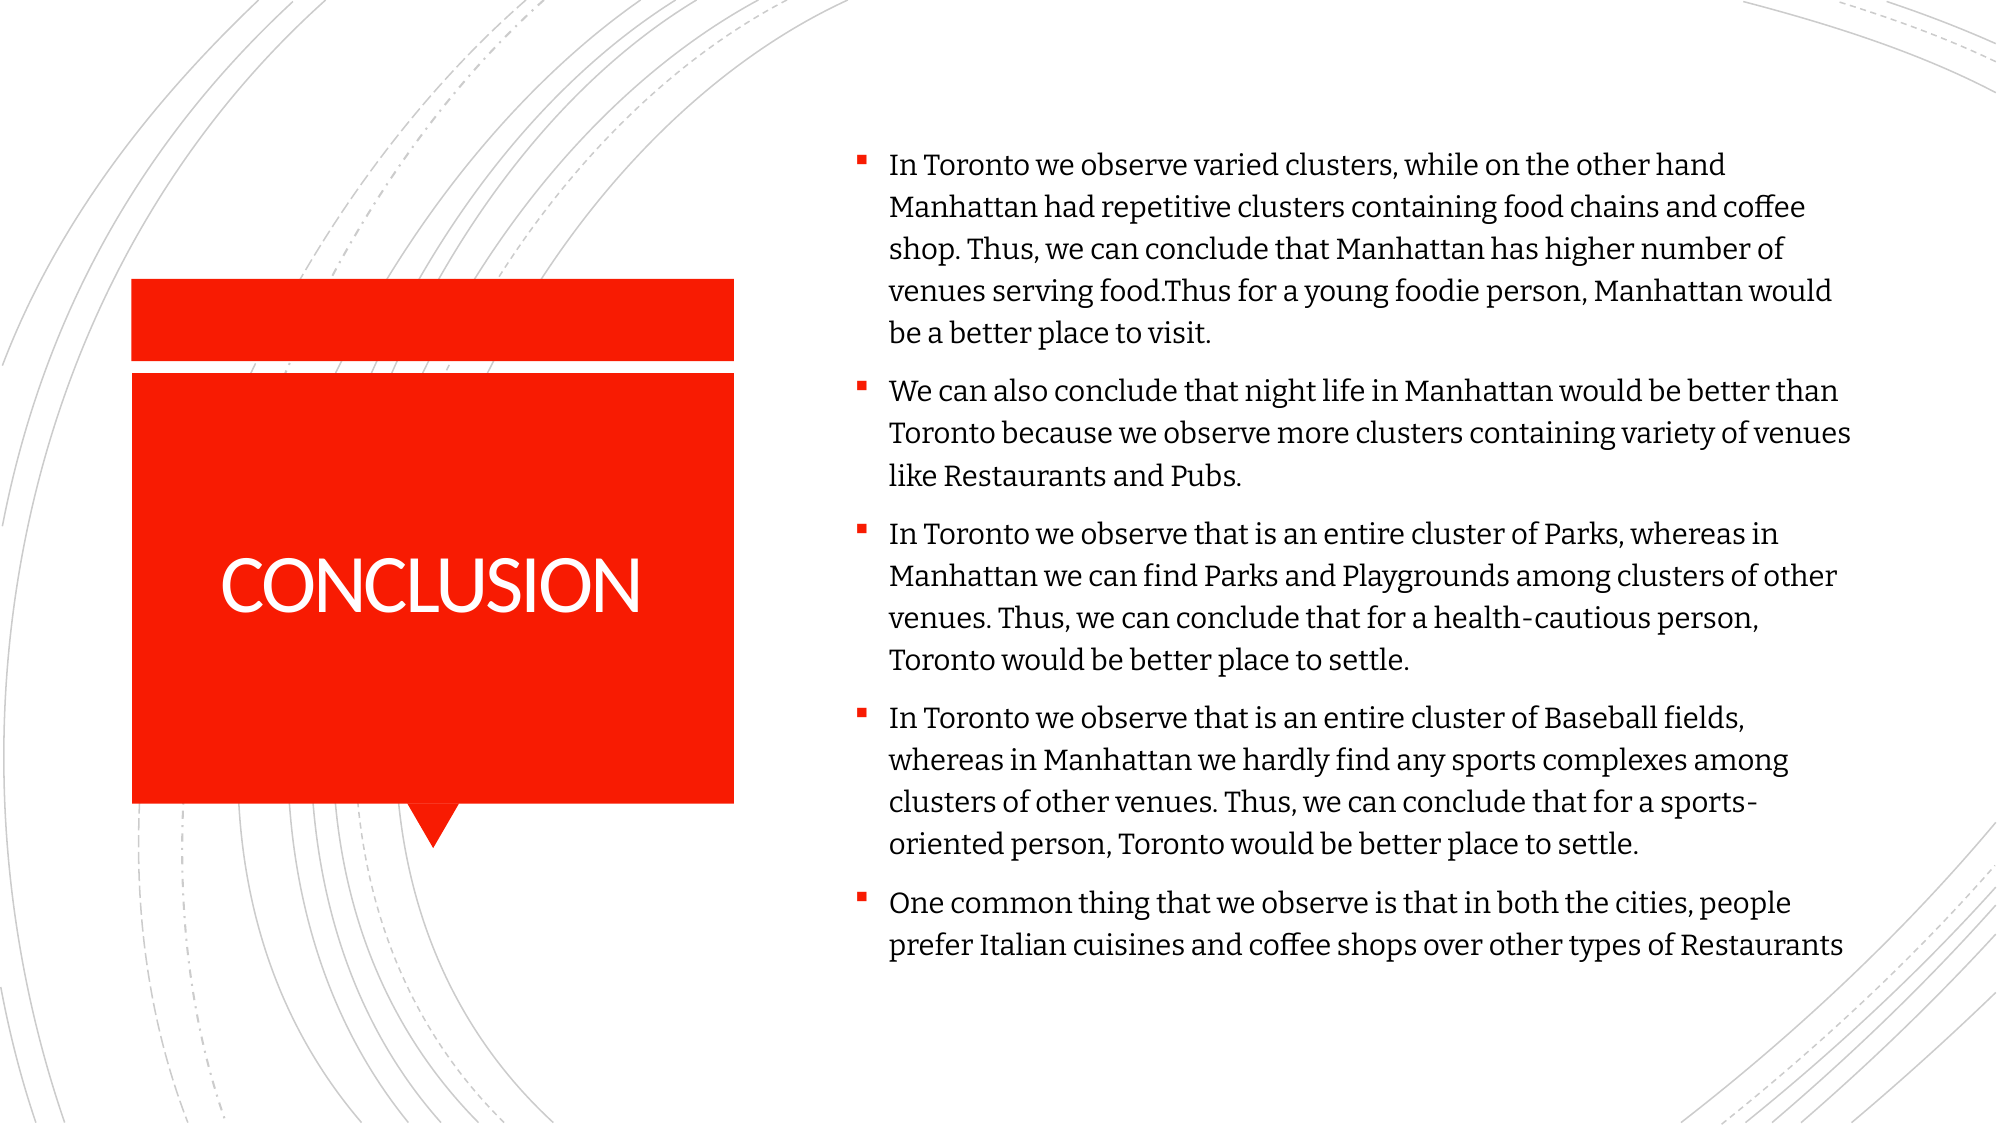

In Toronto we observe varied clusters, while on the other hand Manhattan had repetitive clusters containing food chains and coffee shop. Thus, we can conclude that Manhattan has higher number of venues serving food.Thus for a young foodie person, Manhattan would be a better place to visit.
We can also conclude that night life in Manhattan would be better than Toronto because we observe more clusters containing variety of venues like Restaurants and Pubs.
In Toronto we observe that is an entire cluster of Parks, whereas in Manhattan we can find Parks and Playgrounds among clusters of other venues. Thus, we can conclude that for a health-cautious person, Toronto would be better place to settle.
In Toronto we observe that is an entire cluster of Baseball fields, whereas in Manhattan we hardly find any sports complexes among clusters of other venues. Thus, we can conclude that for a sports-oriented person, Toronto would be better place to settle.
One common thing that we observe is that in both the cities, people prefer Italian cuisines and coffee shops over other types of Restaurants

# CONCLUSION